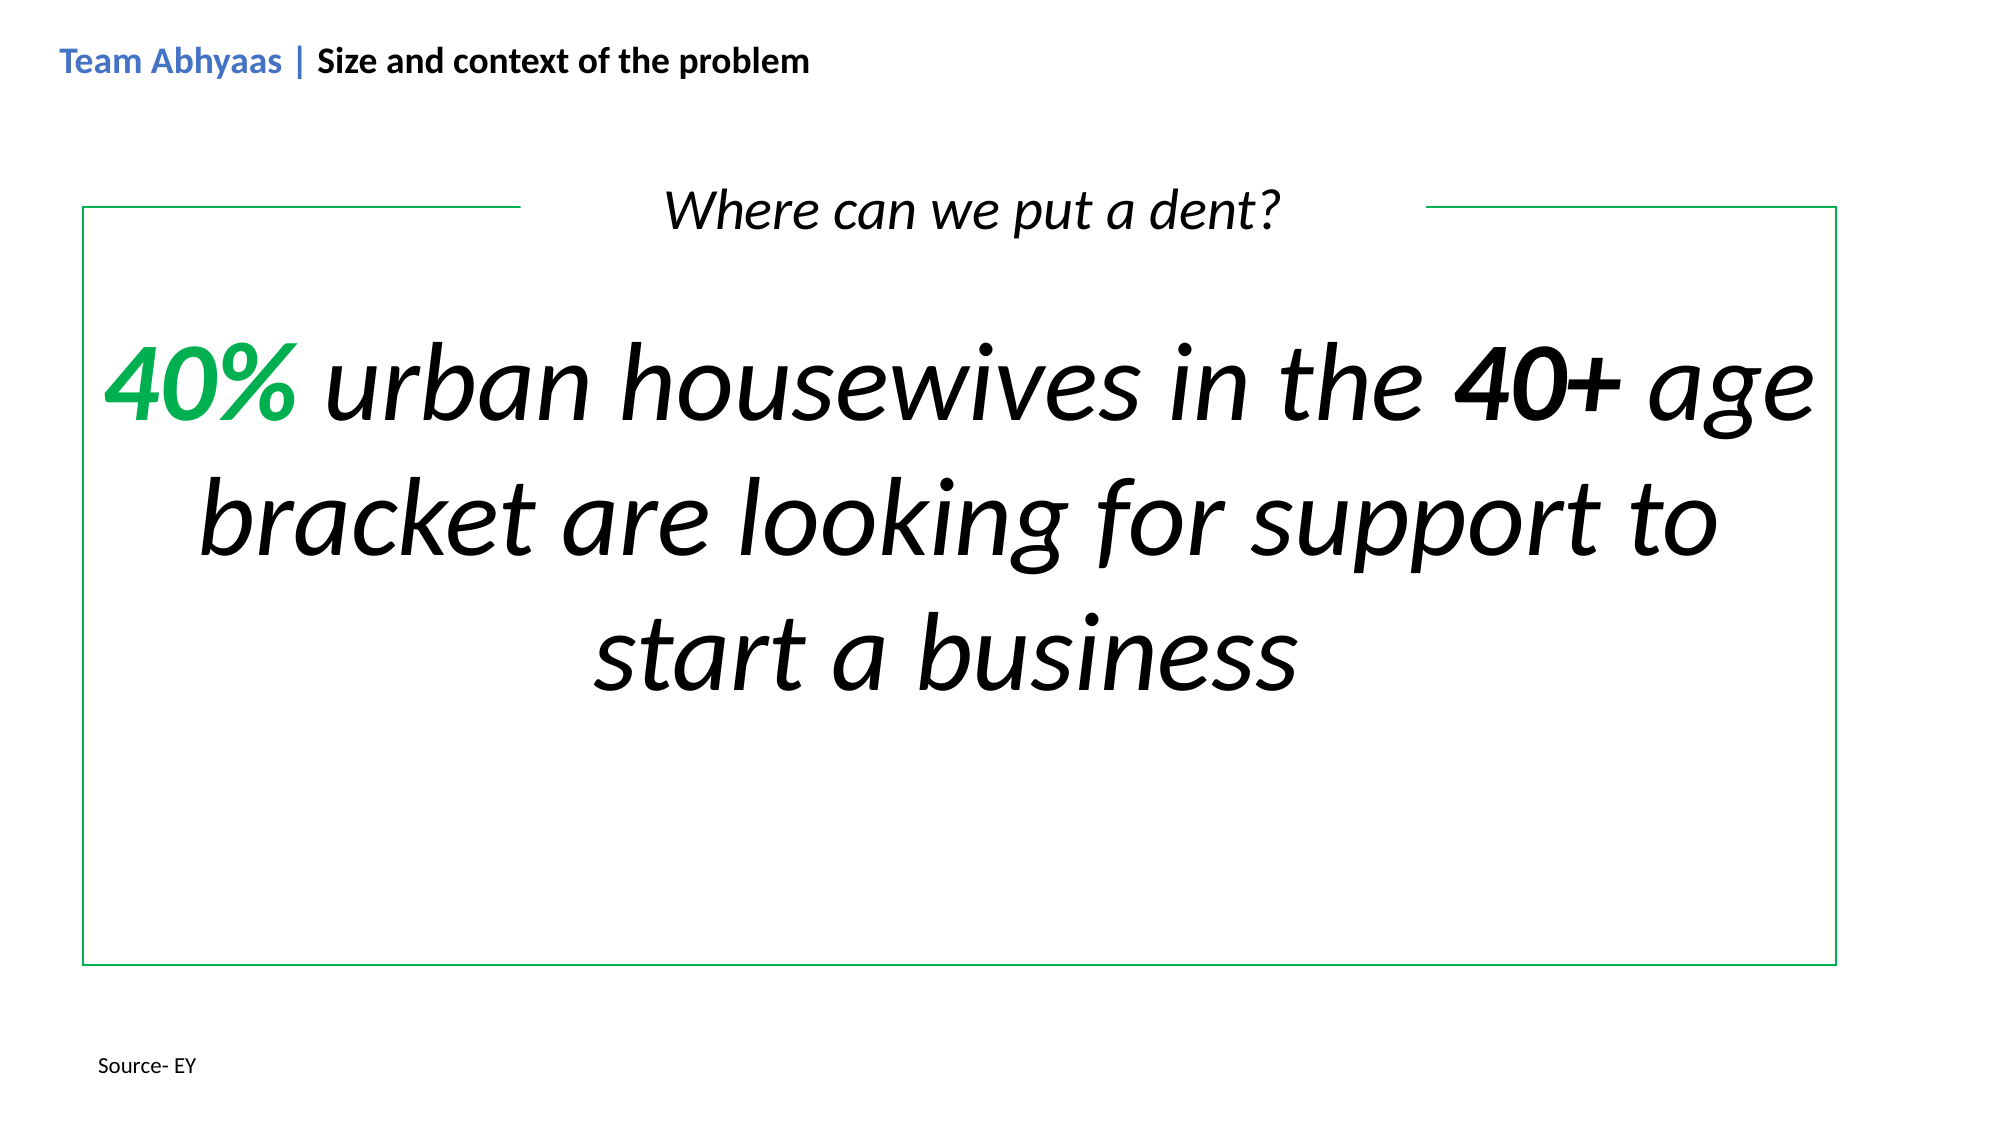

Team Abhyaas | Size and context of the problem
Where can we put a dent?
40% urban housewives in the 40+ age bracket are looking for support to start a business

Source- EY